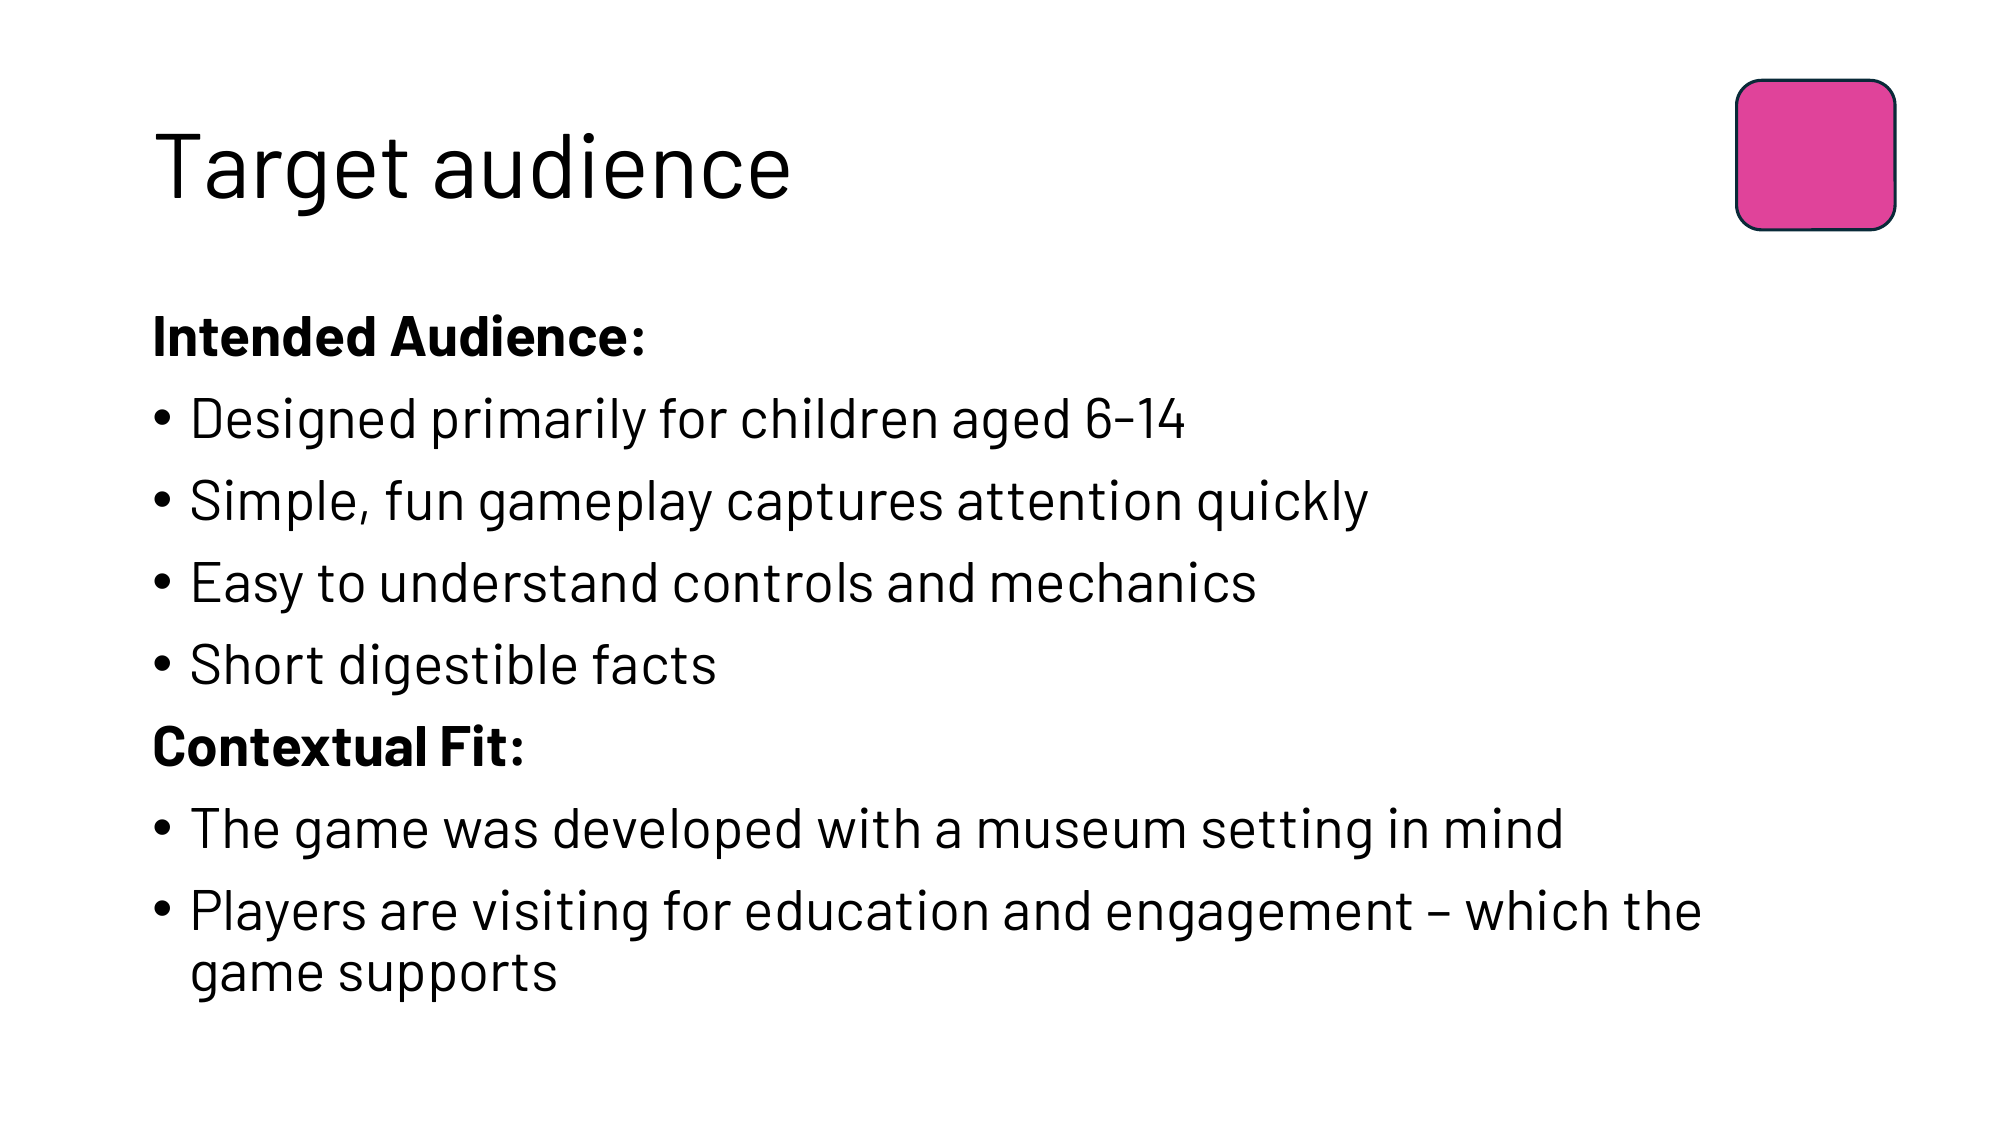

# Target audience

Intended Audience:
Designed primarily for children aged 6-14
Simple, fun gameplay captures attention quickly
Easy to understand controls and mechanics
Short digestible facts
Contextual Fit:
The game was developed with a museum setting in mind
Players are visiting for education and engagement – which the game supports